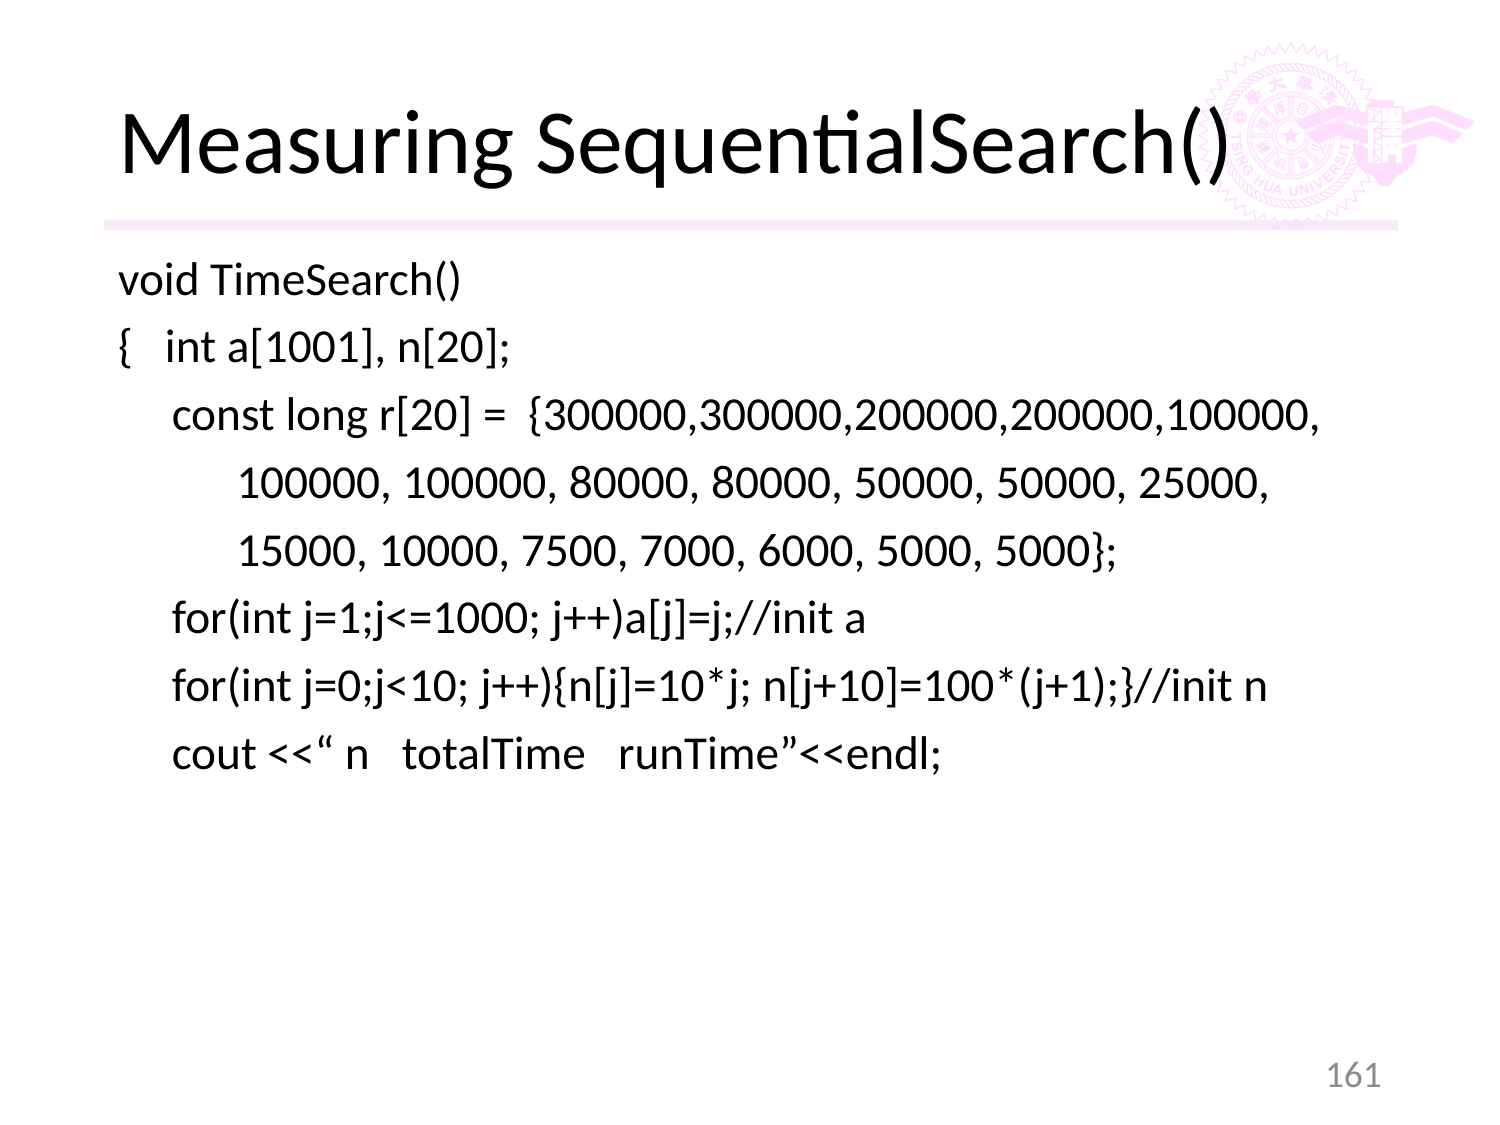

# Measuring SequentialSearch()
void TimeSearch()
{   int a[1001], n[20];
     const long r[20] =  {300000,300000,200000,200000,100000,
           100000, 100000, 80000, 80000, 50000, 50000, 25000,
           15000, 10000, 7500, 7000, 6000, 5000, 5000};
     for(int j=1;j<=1000; j++)a[j]=j;//init a
     for(int j=0;j<10; j++){n[j]=10*j; n[j+10]=100*(j+1);}//init n
     cout <<“ n   totalTime   runTime”<<endl;

161